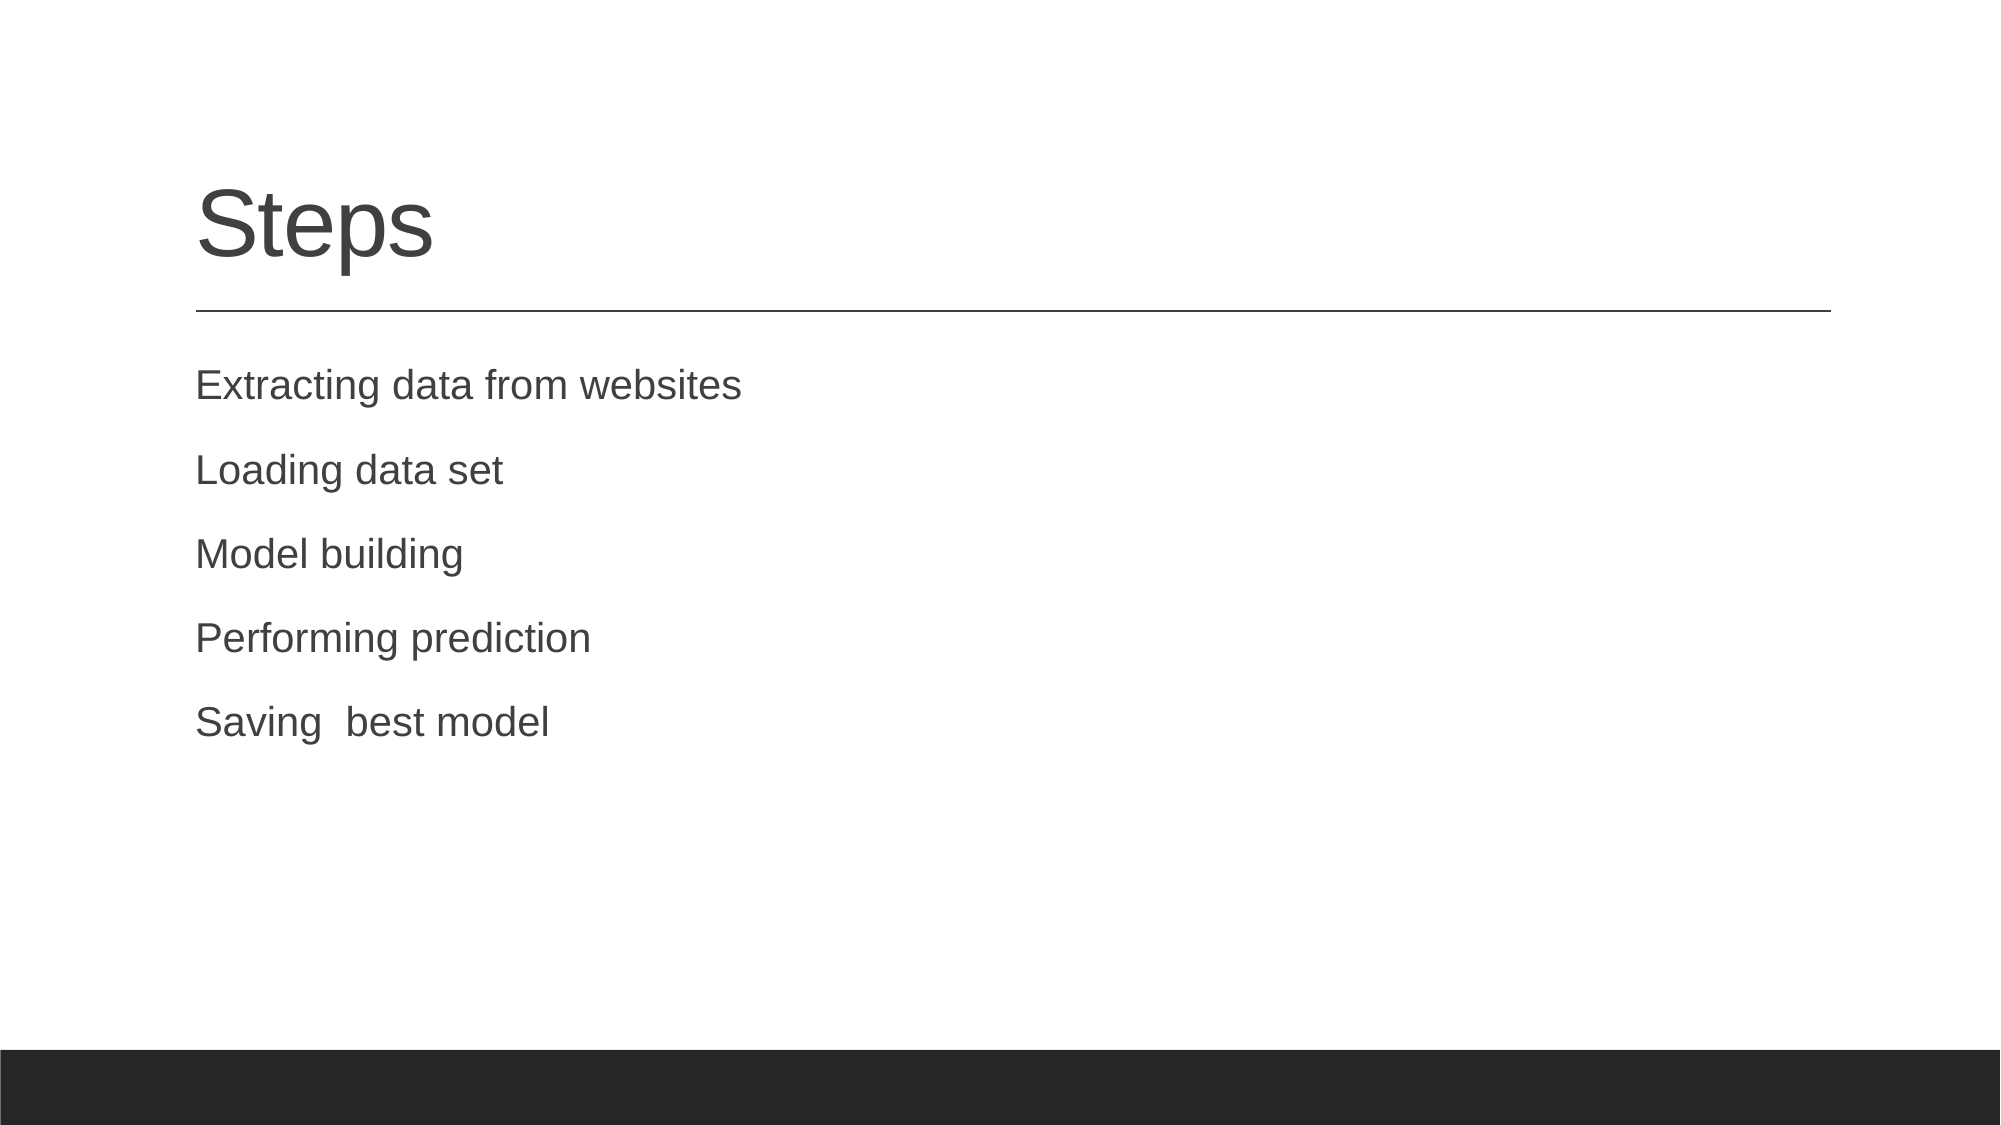

# Steps
Extracting data from websites
Loading data set
Model building
Performing prediction
Saving  best model